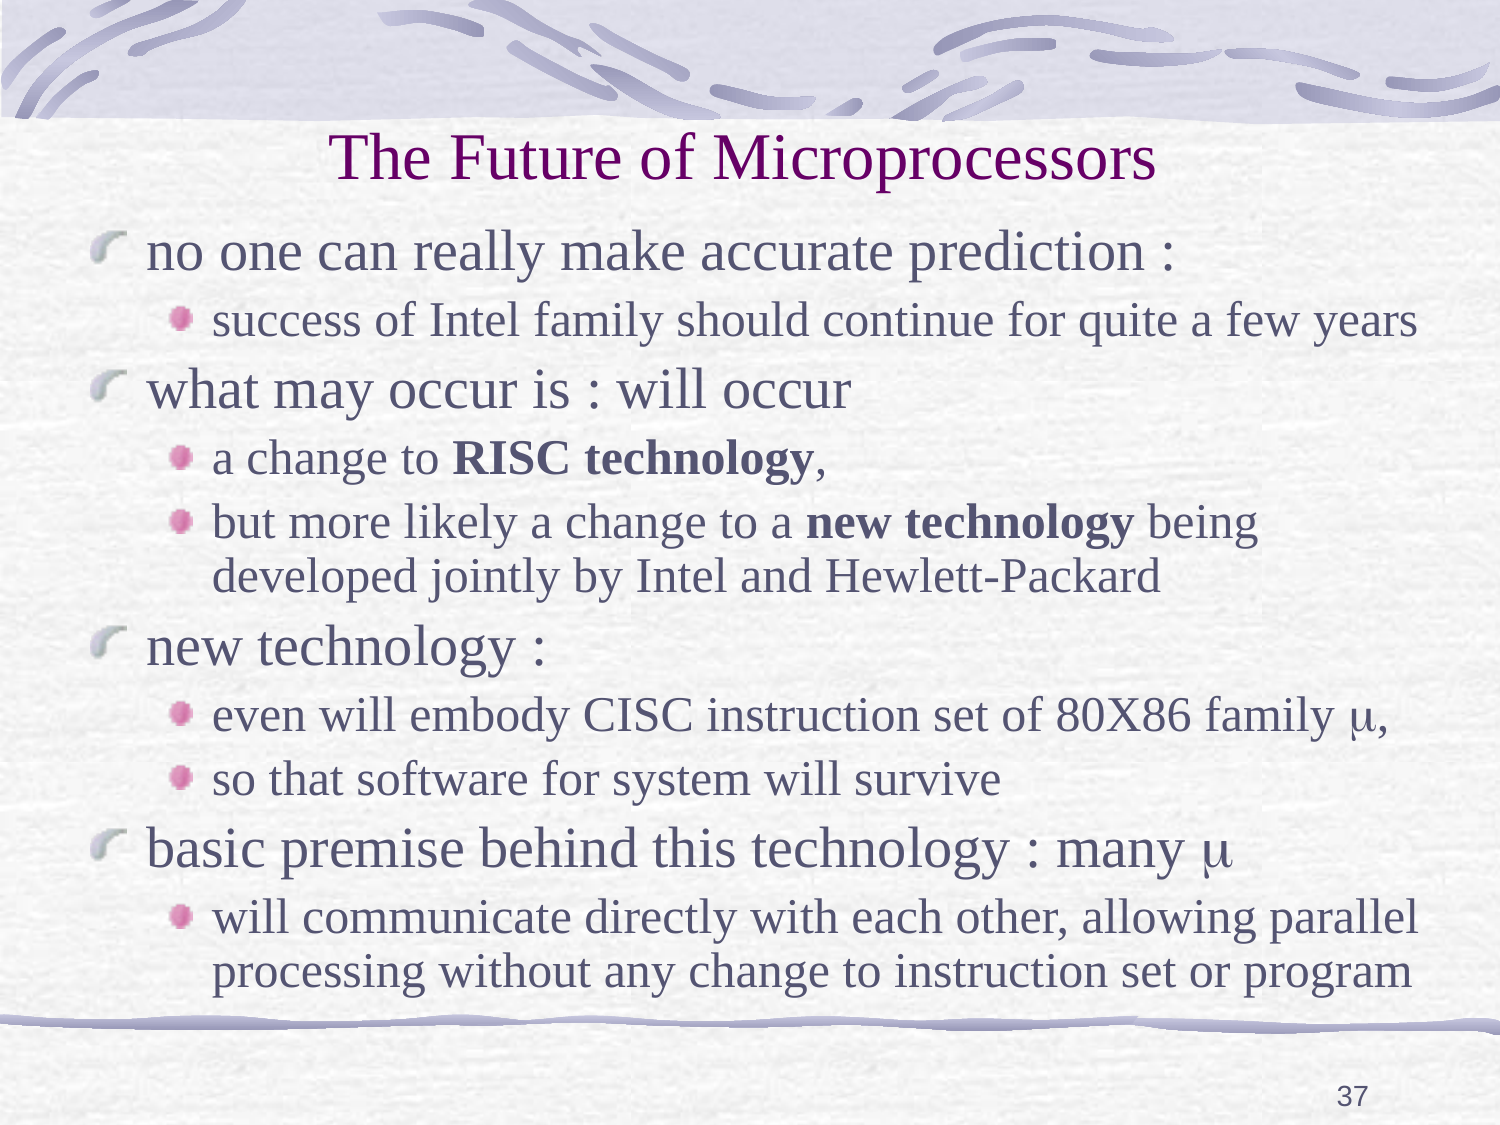

# The Future of Microprocessors
no one can really make accurate prediction :
success of Intel family should continue for quite a few years
what may occur is : will occur
a change to RISC technology,
but more likely a change to a new technology being developed jointly by Intel and Hewlett-Packard
new technology :
even will embody CISC instruction set of 80X86 family μ,
so that software for system will survive
basic premise behind this technology : many μ
will communicate directly with each other, allowing parallel processing without any change to instruction set or program
37